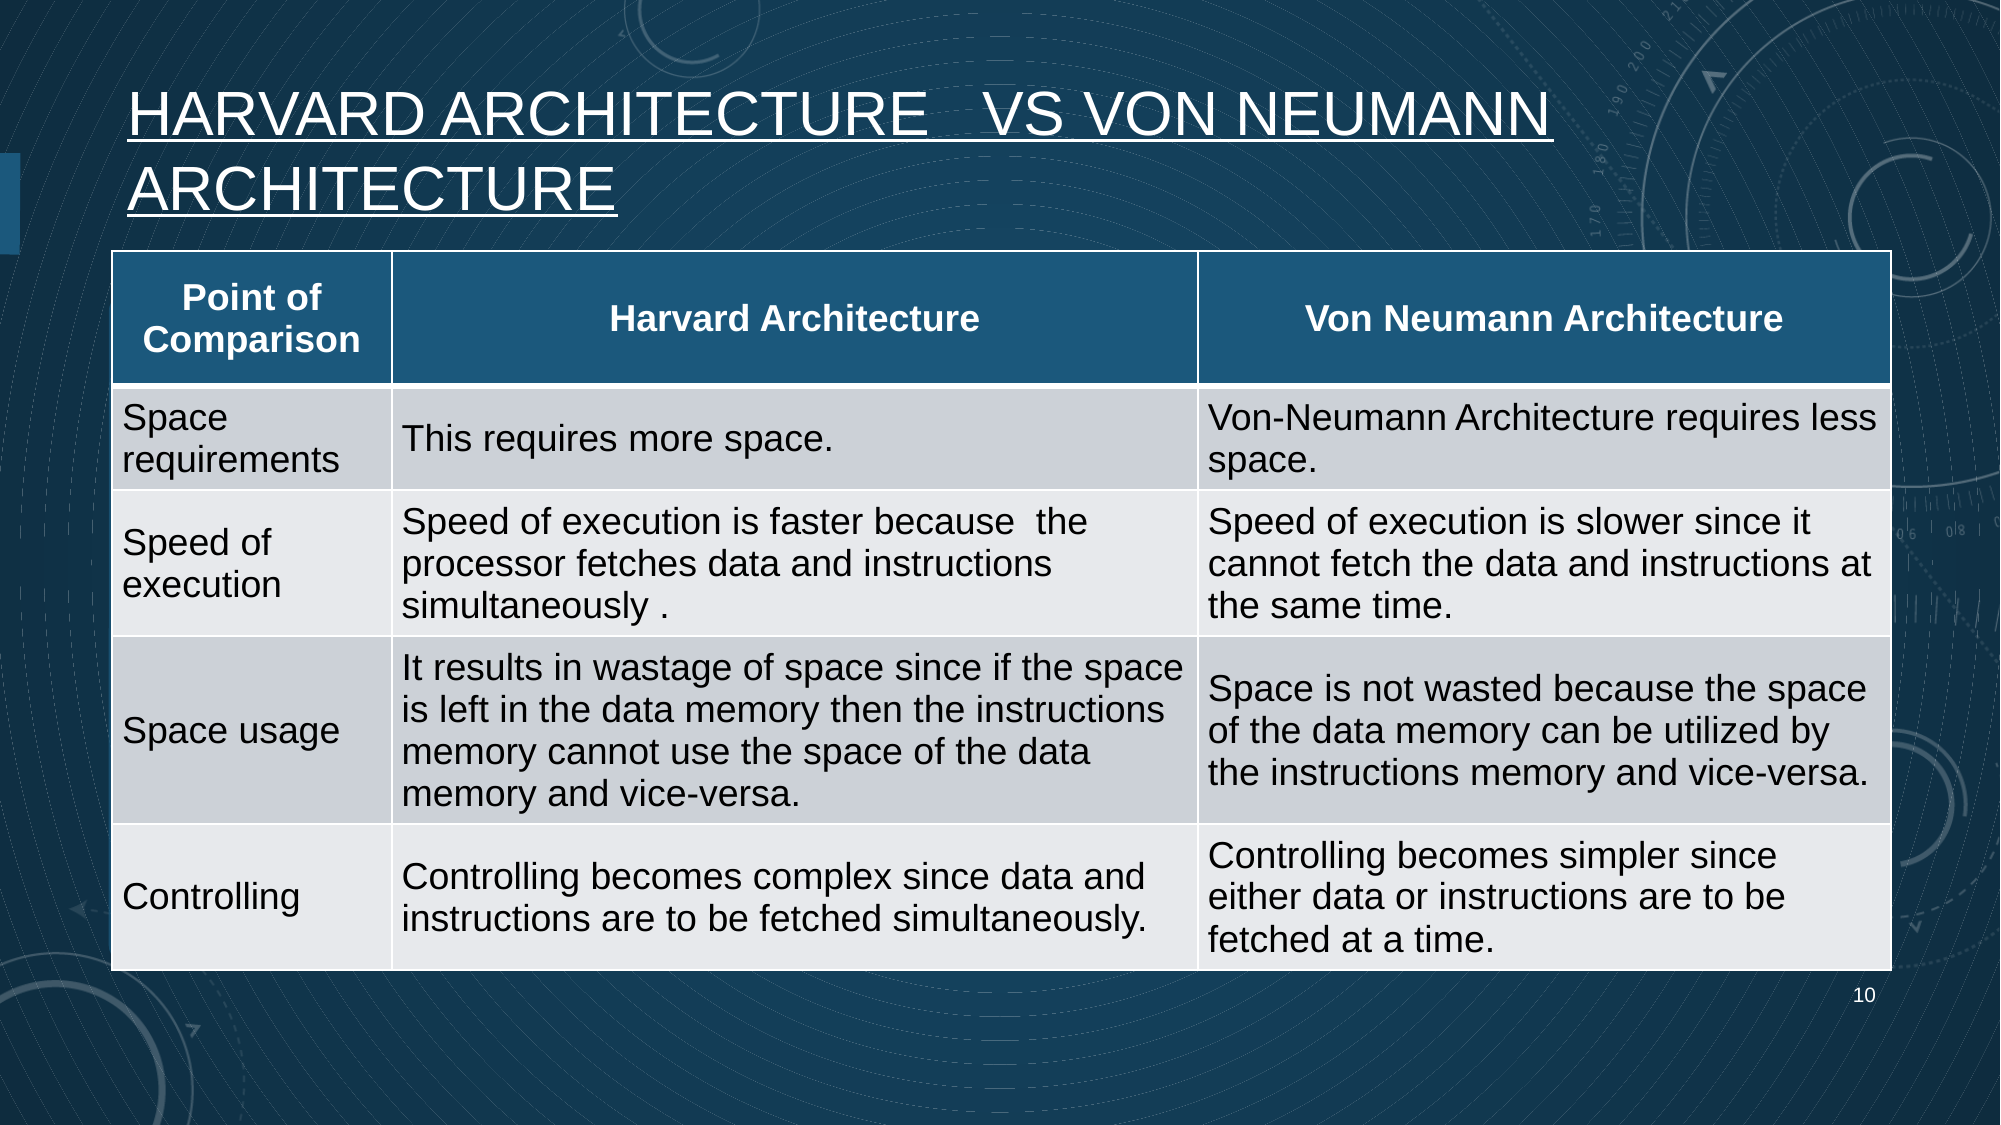

# Harvard ARCHITECTURE   VS VON NEUMANN ARCHITECTURE
| Point of Comparison | Harvard Architecture | Von Neumann Architecture |
| --- | --- | --- |
| Space requirements | This requires more space. | Von-Neumann Architecture requires less space. |
| Speed of execution | Speed of execution is faster because  the processor fetches data and instructions simultaneously . | Speed of execution is slower since it cannot fetch the data and instructions at the same time. |
| Space usage | It results in wastage of space since if the space is left in the data memory then the instructions memory cannot use the space of the data memory and vice-versa. | Space is not wasted because the space of the data memory can be utilized by the instructions memory and vice-versa. |
| Controlling | Controlling becomes complex since data and instructions are to be fetched simultaneously. | Controlling becomes simpler since either data or instructions are to be fetched at a time. |

10